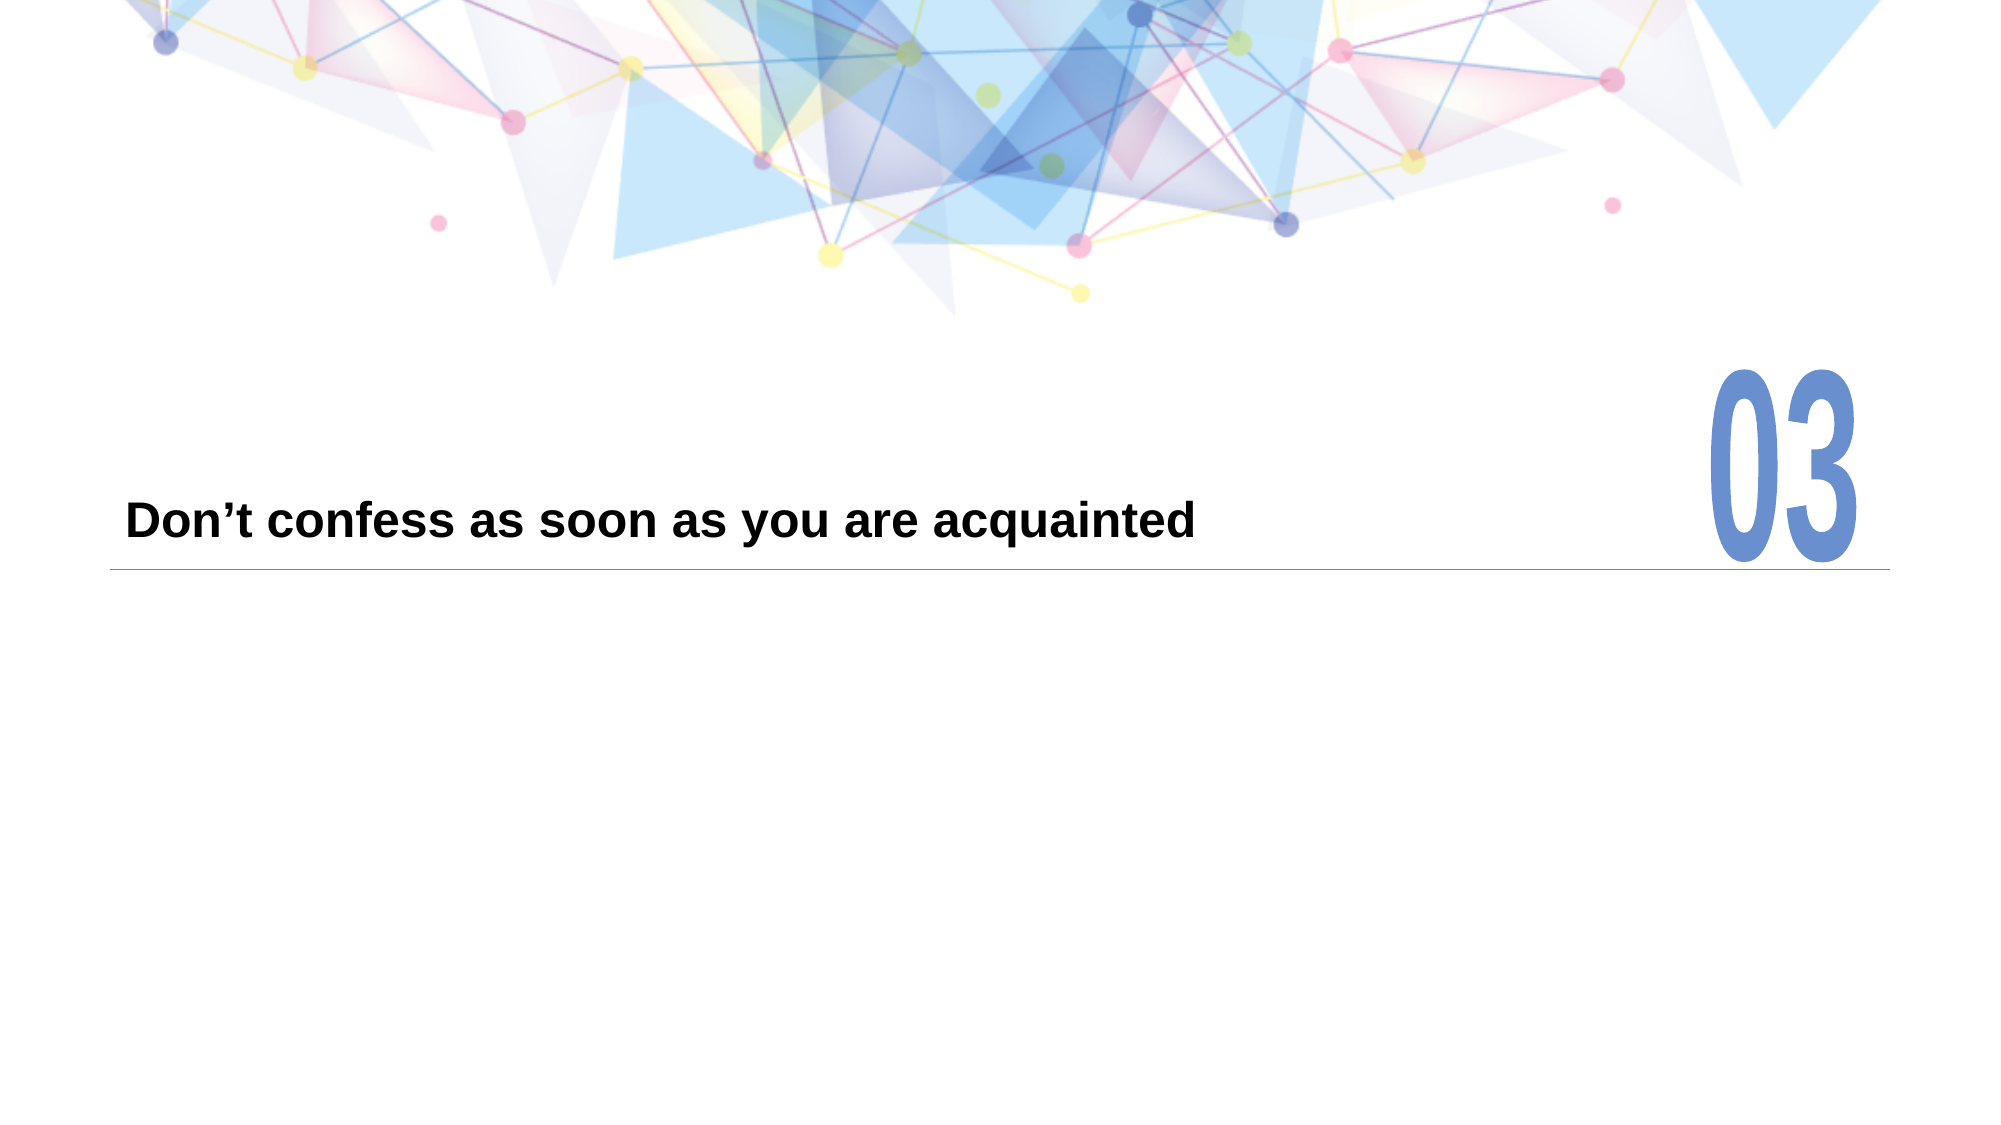

03
# Don’t confess as soon as you are acquainted